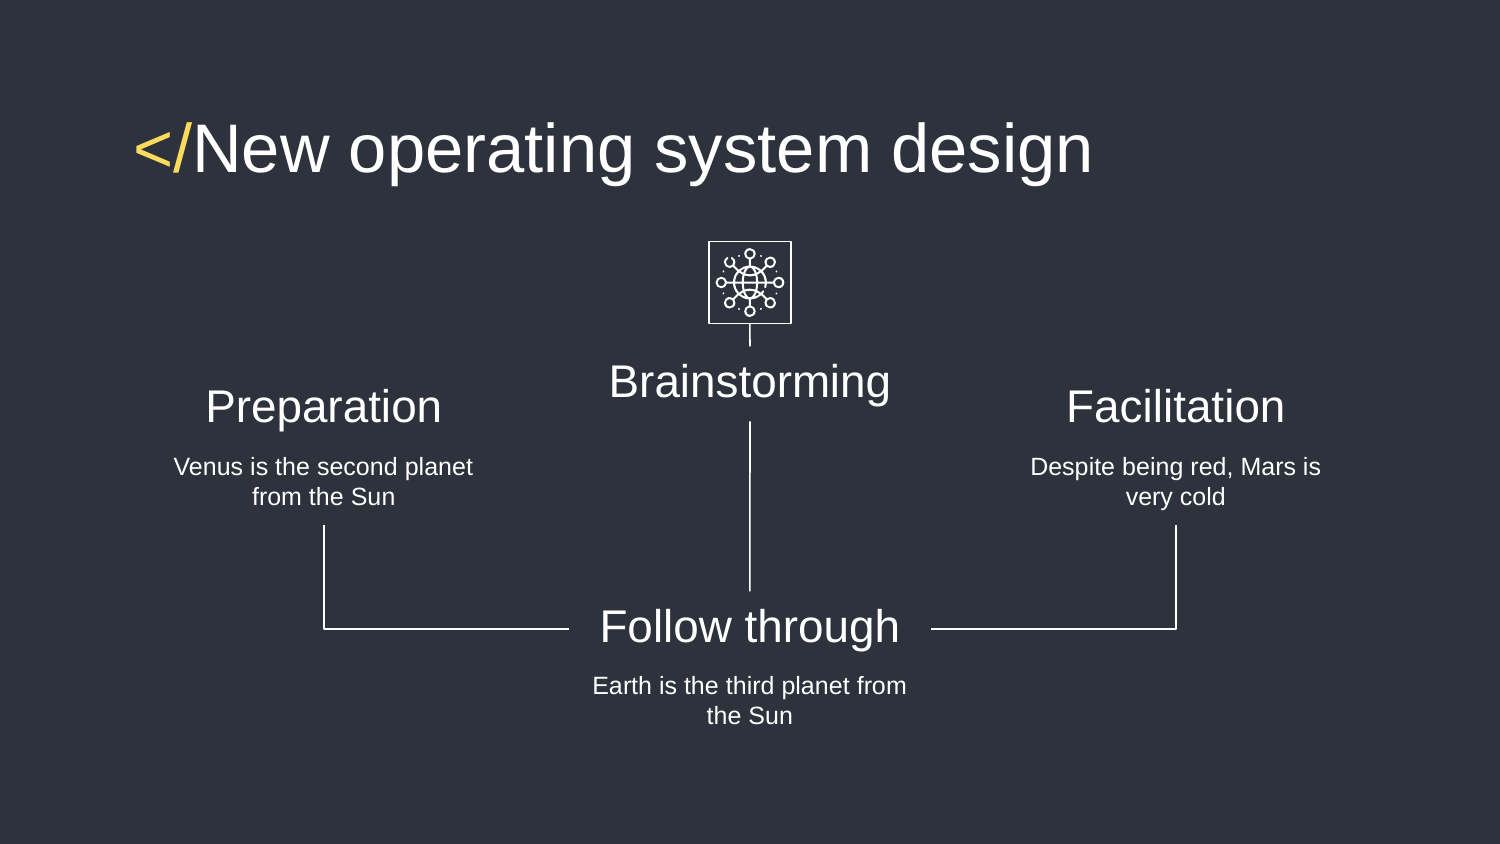

# </New operating system design

Brainstorming
Facilitation
Despite being red, Mars is very cold
Preparation
Venus is the second planet from the Sun
Follow through
Earth is the third planet from the Sun